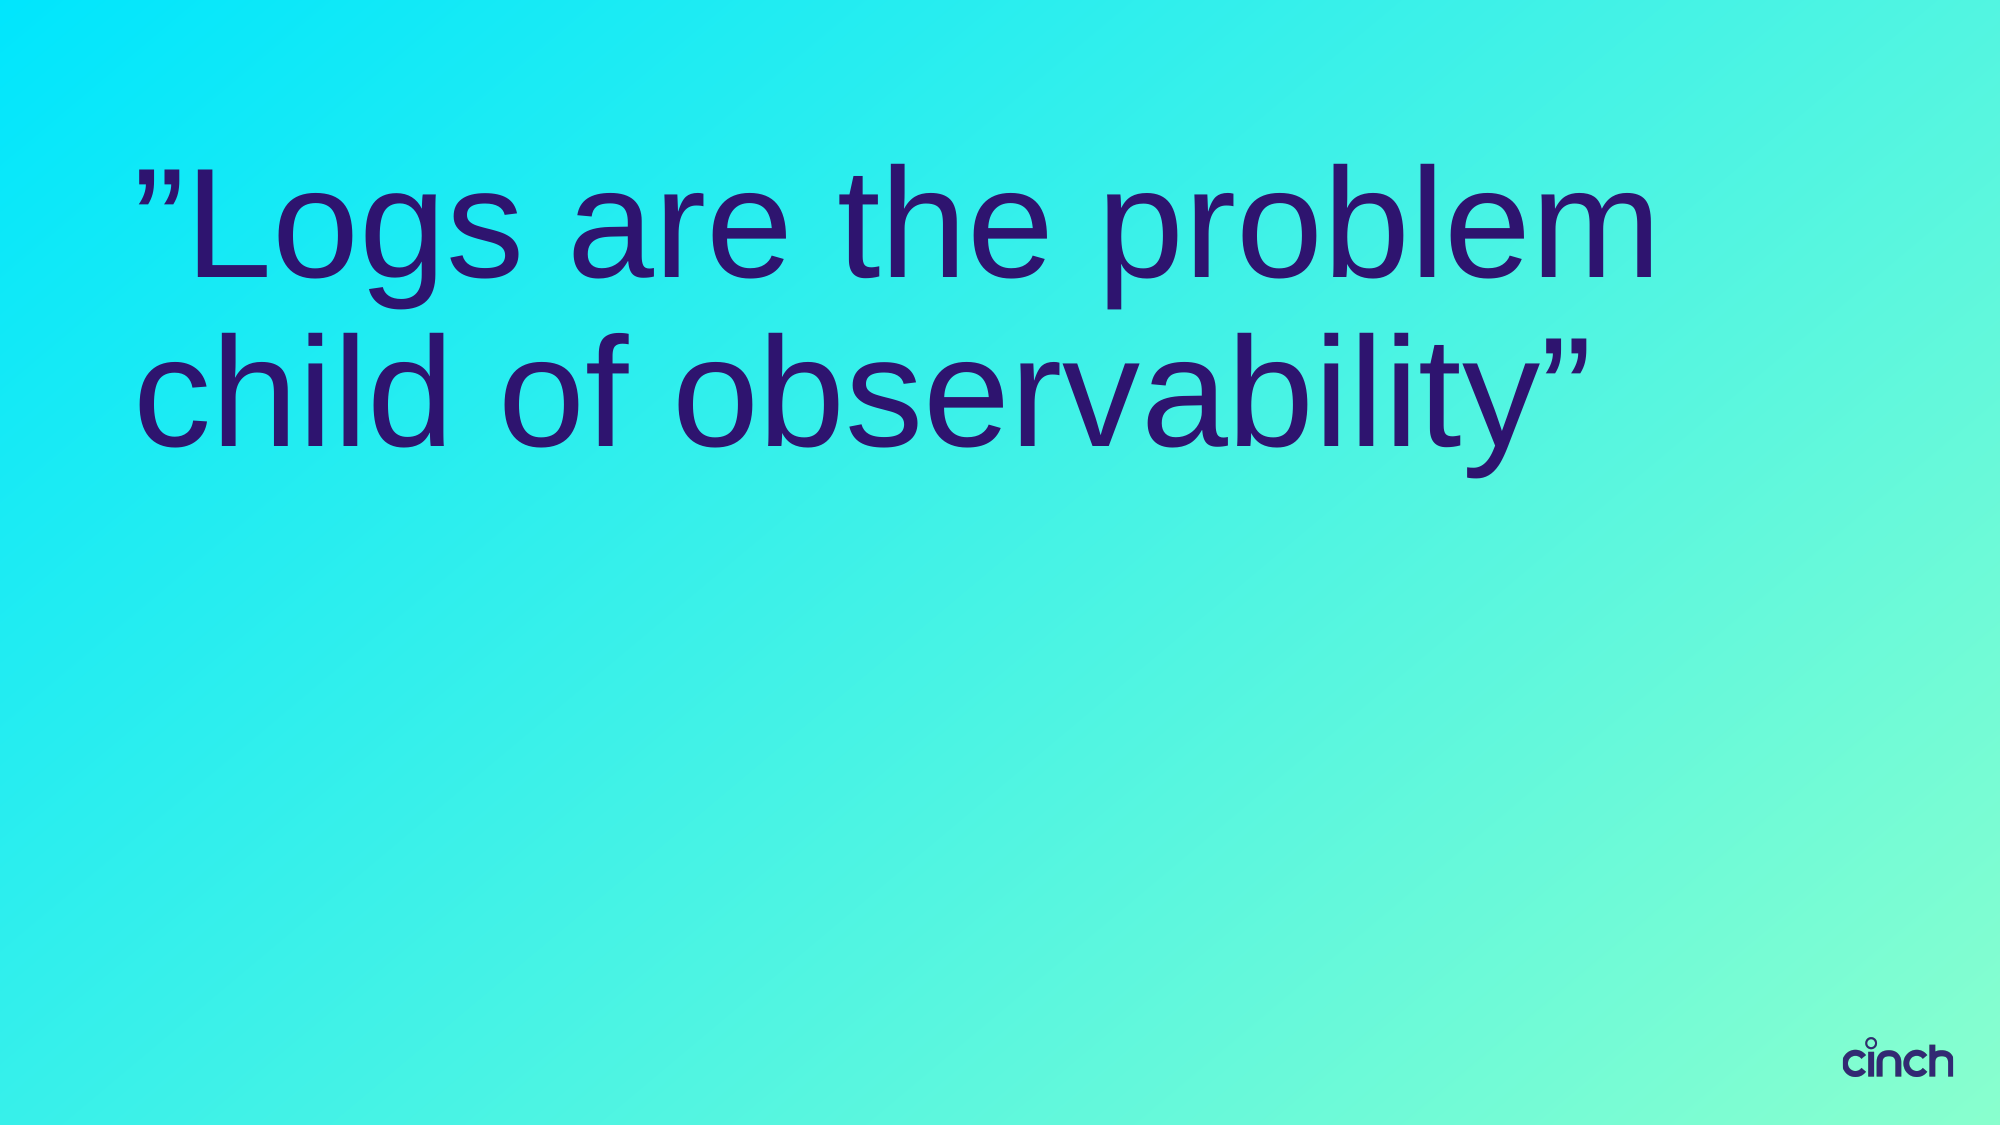

# ”Logs are the problem child of observability”